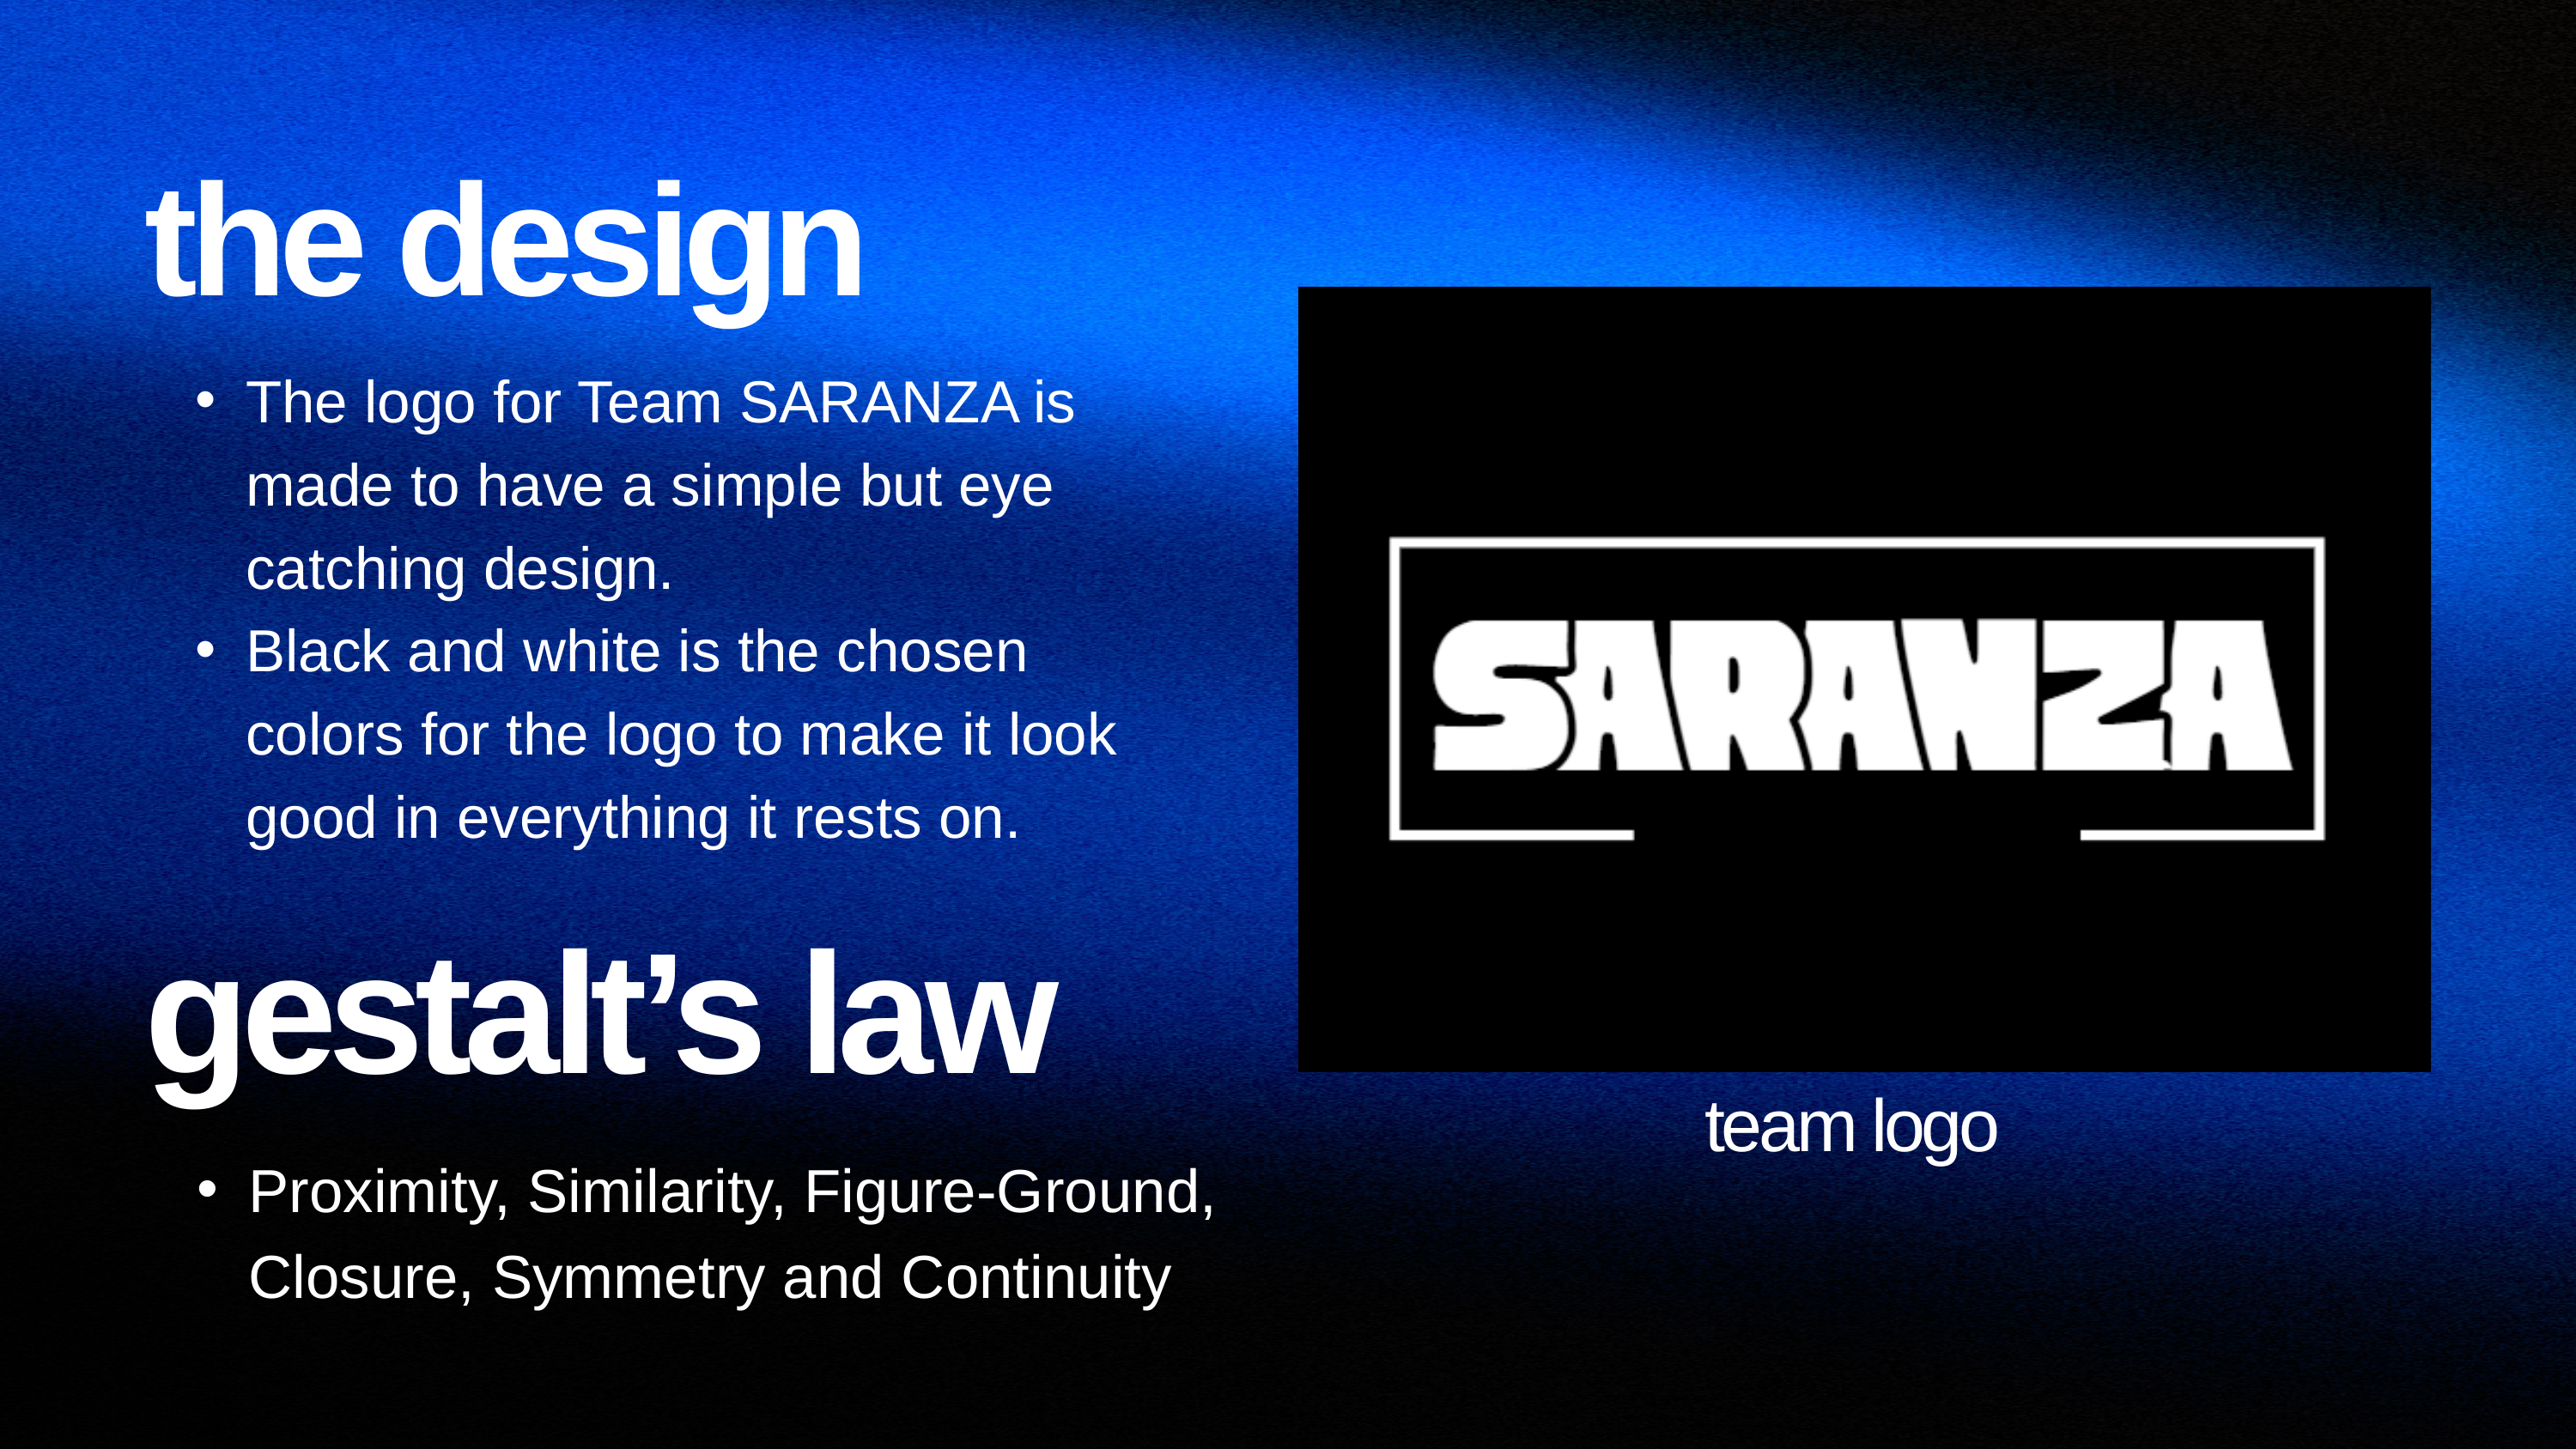

the design

The logo for Team SARANZA is made to have a simple but eye catching design.
Black and white is the chosen colors for the logo to make it look good in everything it rests on.
gestalt’s law
team logo
Proximity, Similarity, Figure-Ground, Closure, Symmetry and Continuity